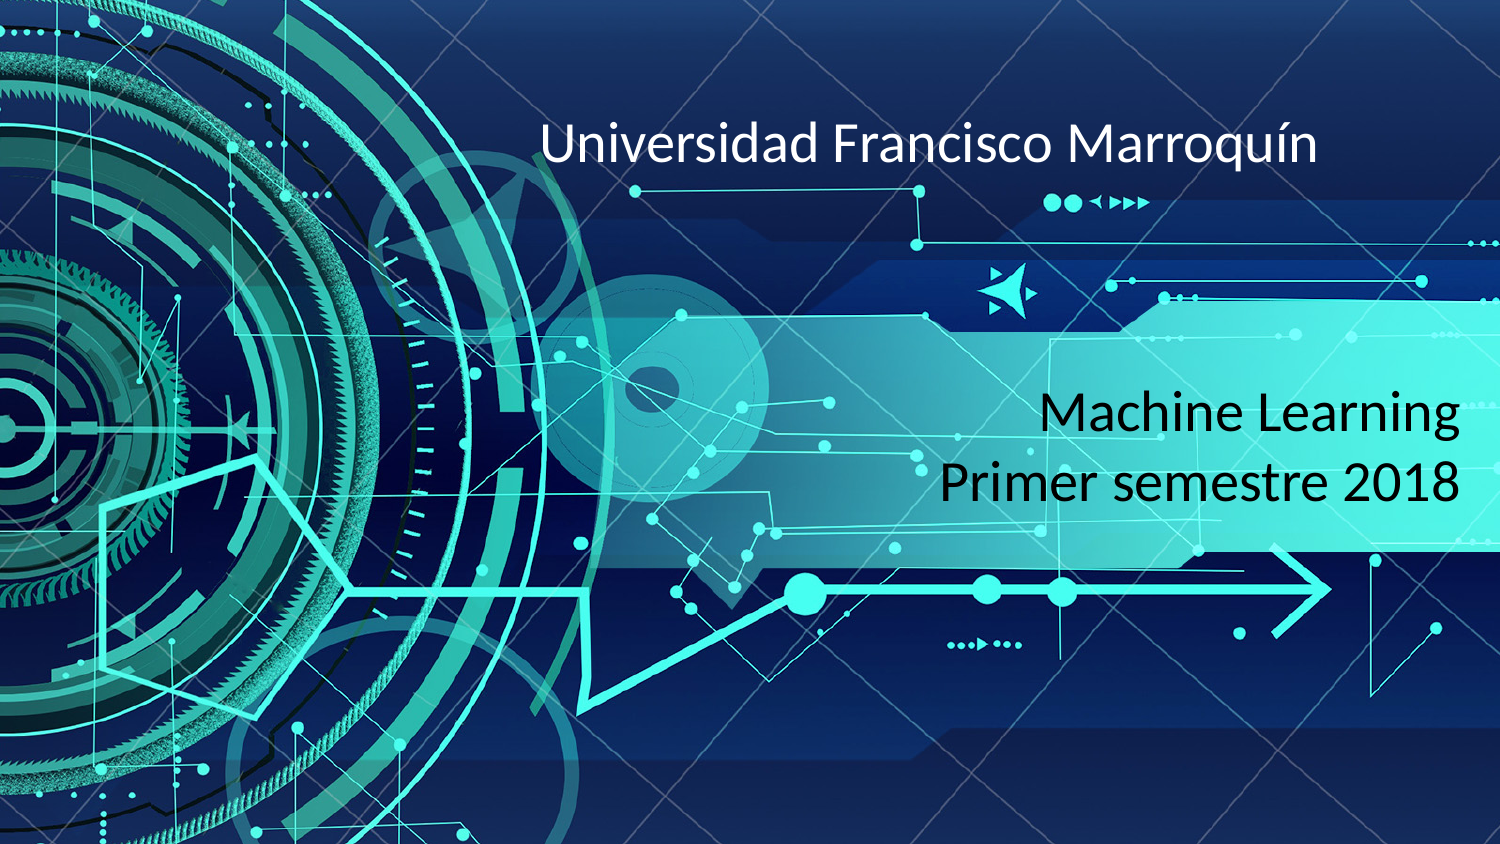

Universidad Francisco Marroquín
Machine Learning
Primer semestre 2018